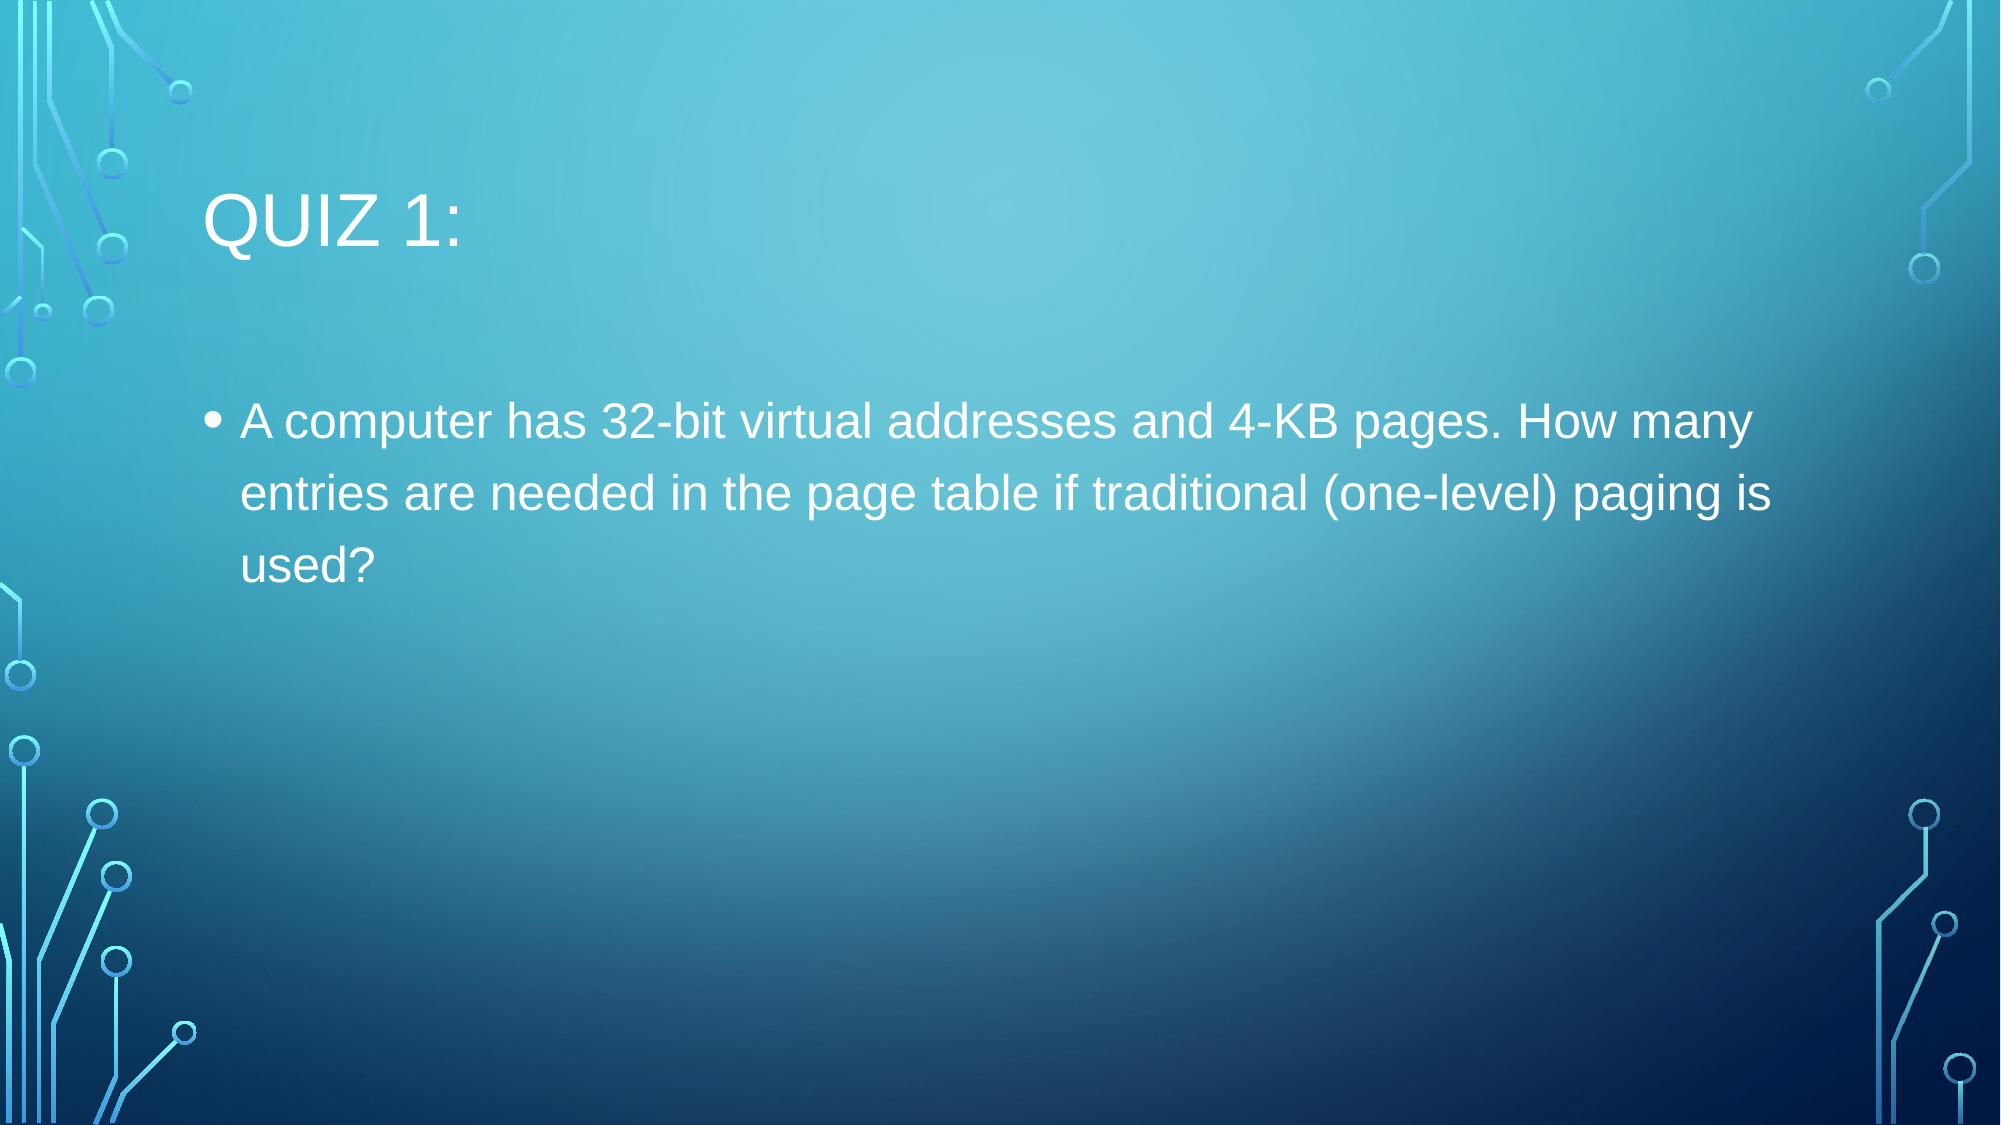

# Quiz 1:
A computer has 32-bit virtual addresses and 4-KB pages. How many entries are needed in the page table if traditional (one-level) paging is used?